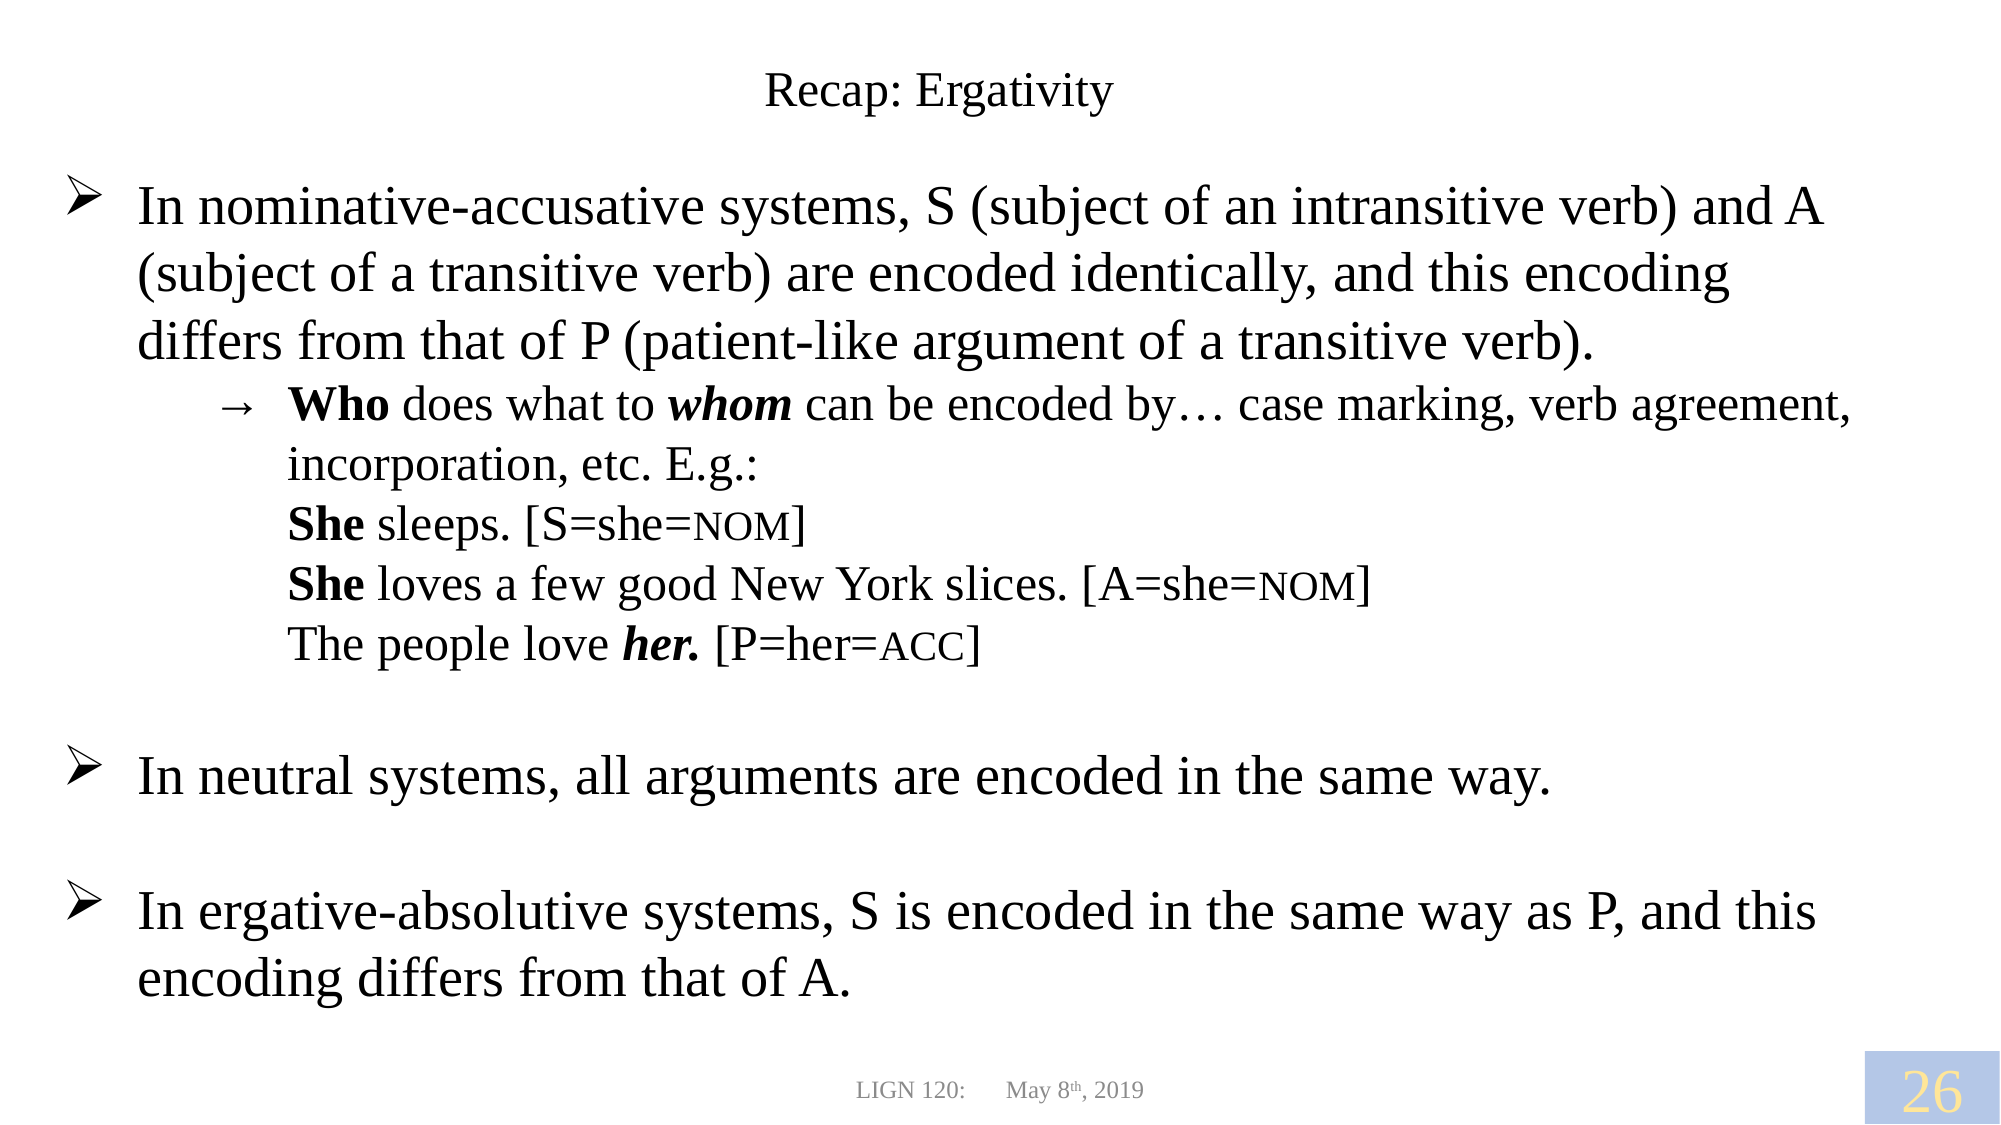

Recap: Ergativity
In nominative-accusative systems, S (subject of an intransitive verb) and A (subject of a transitive verb) are encoded identically, and this encoding differs from that of P (patient-like argument of a transitive verb).
Who does what to whom can be encoded by… case marking, verb agreement,  incorporation, etc. E.g.:
She sleeps. [S=she=NOM]
She loves a few good New York slices. [A=she=NOM]
The people love her. [P=her=ACC]

In neutral systems, all arguments are encoded in the same way.

In ergative-absolutive systems, S is encoded in the same way as P, and this encoding differs from that of A.
26
LIGN 120:	May 8th, 2019